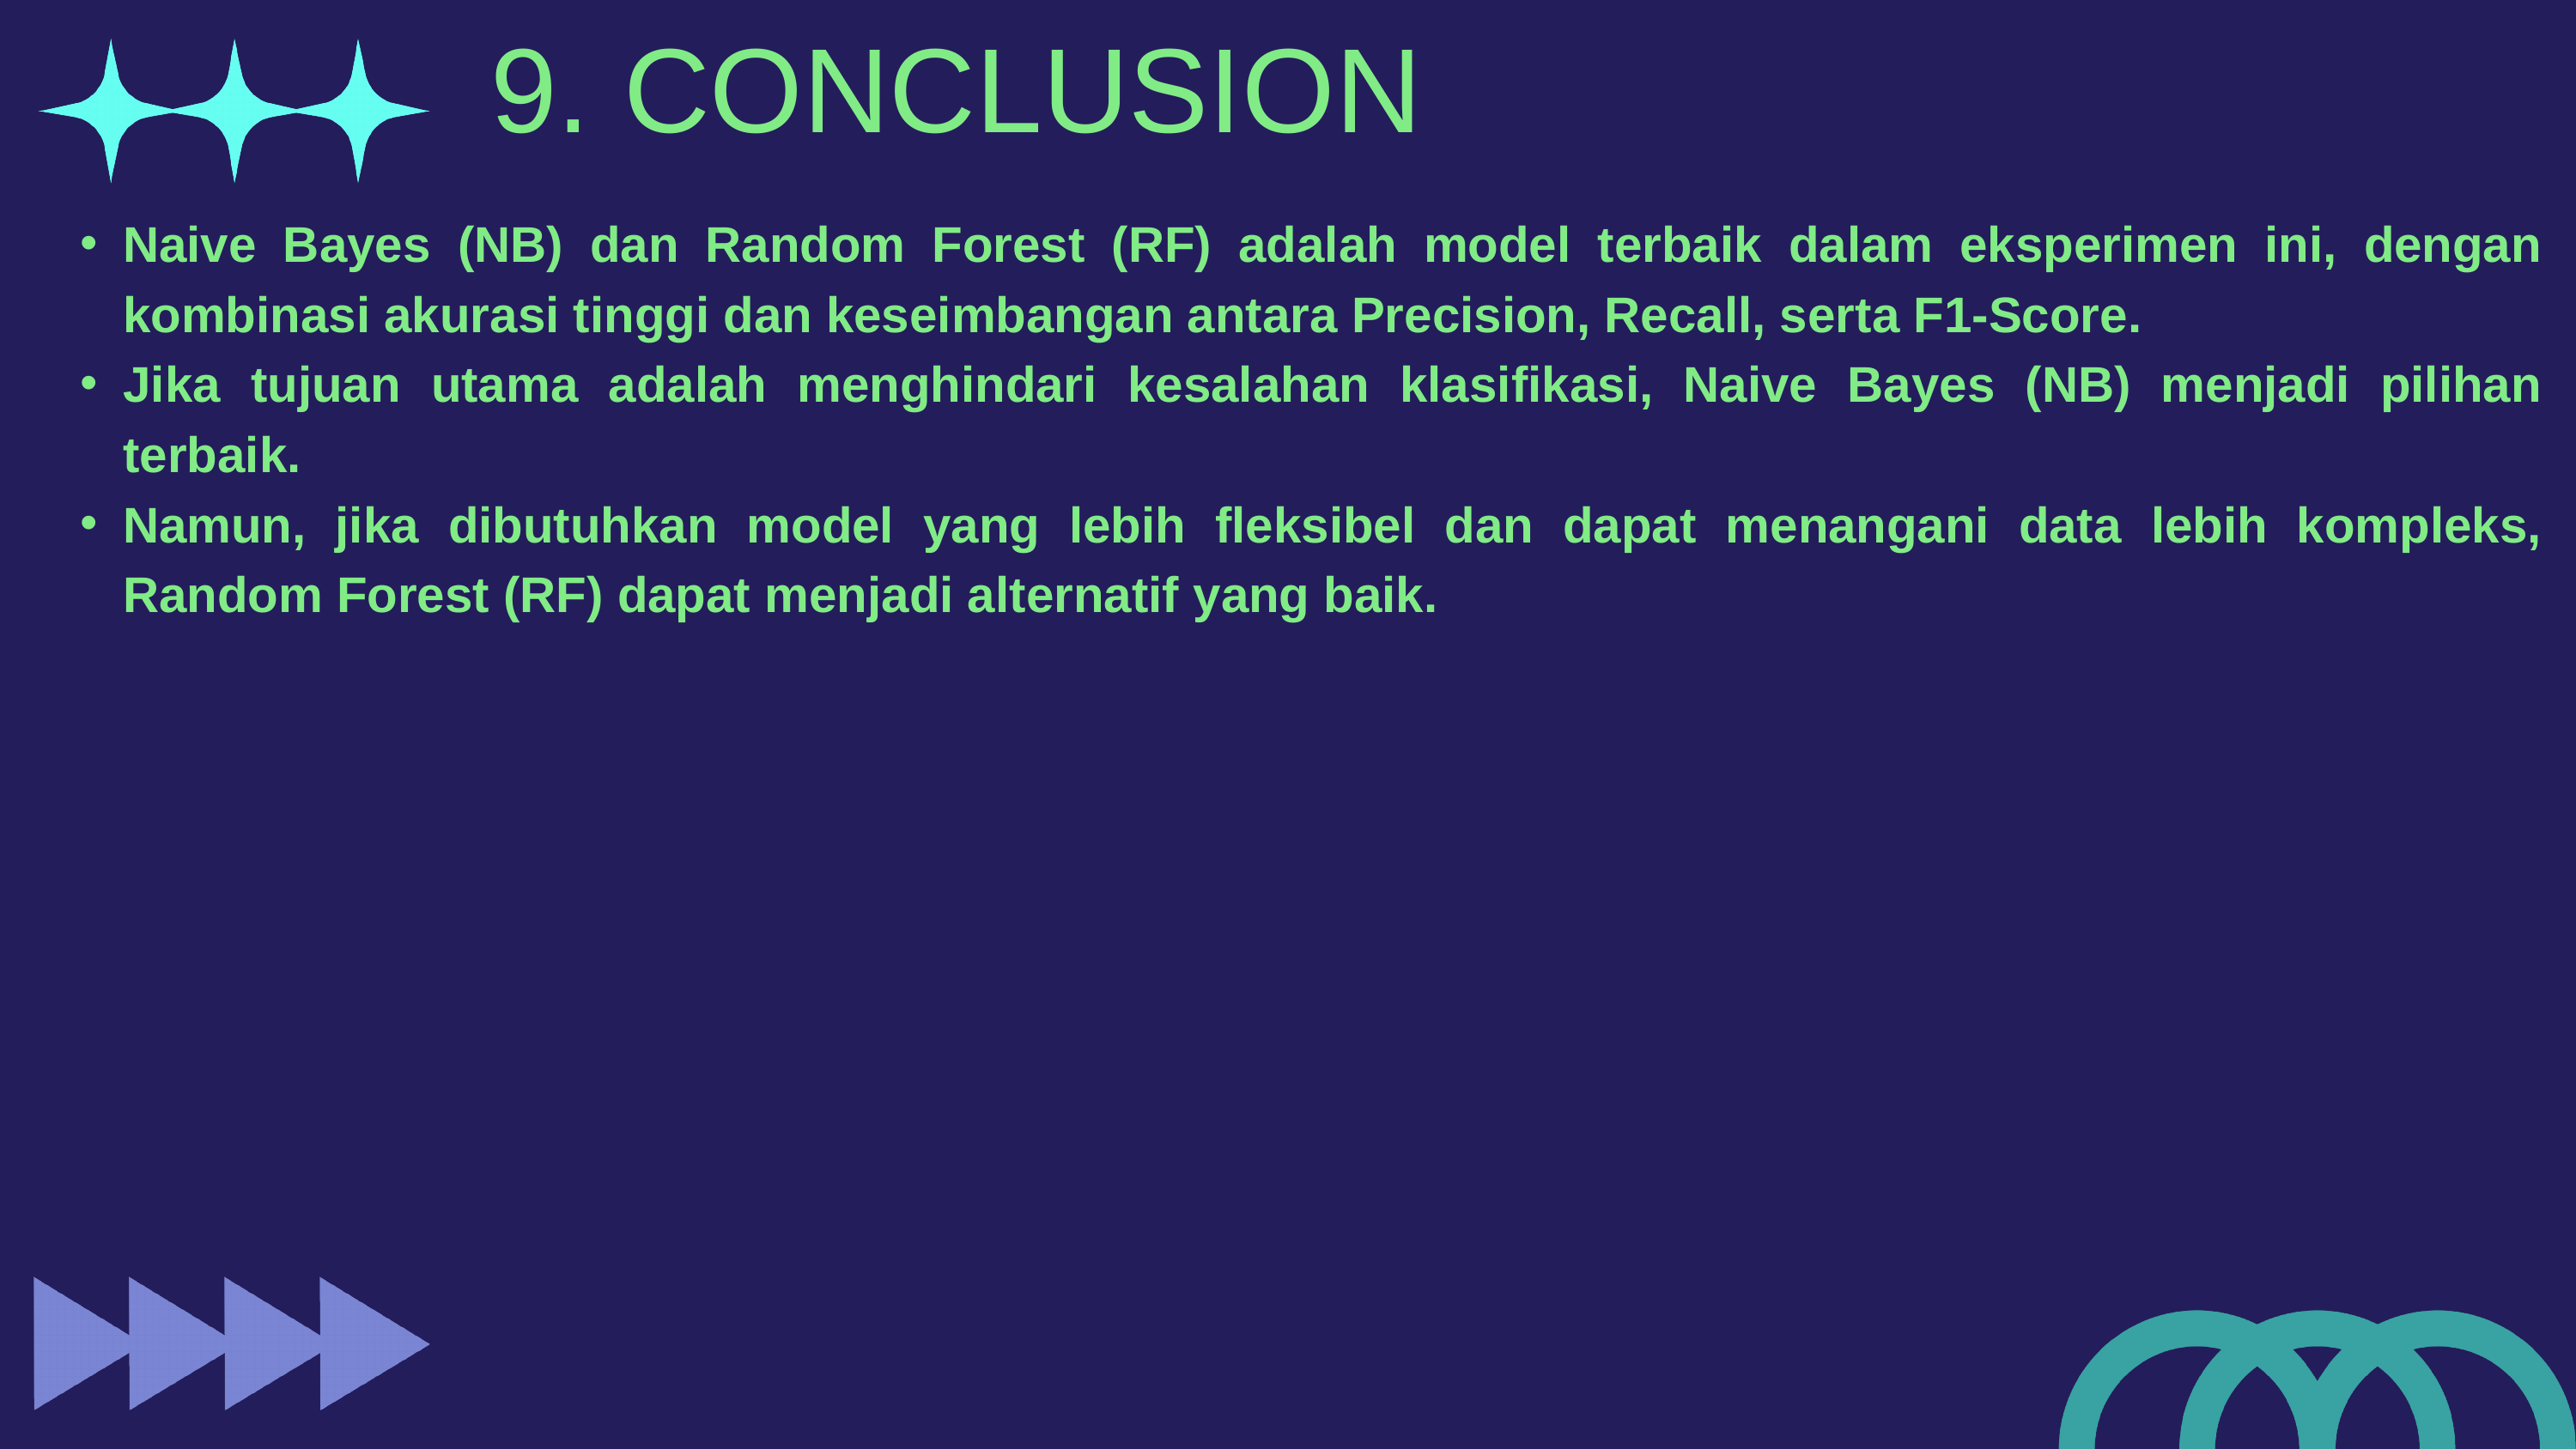

9. CONCLUSION
Naive Bayes (NB) dan Random Forest (RF) adalah model terbaik dalam eksperimen ini, dengan kombinasi akurasi tinggi dan keseimbangan antara Precision, Recall, serta F1-Score.
Jika tujuan utama adalah menghindari kesalahan klasifikasi, Naive Bayes (NB) menjadi pilihan terbaik.
Namun, jika dibutuhkan model yang lebih fleksibel dan dapat menangani data lebih kompleks, Random Forest (RF) dapat menjadi alternatif yang baik.